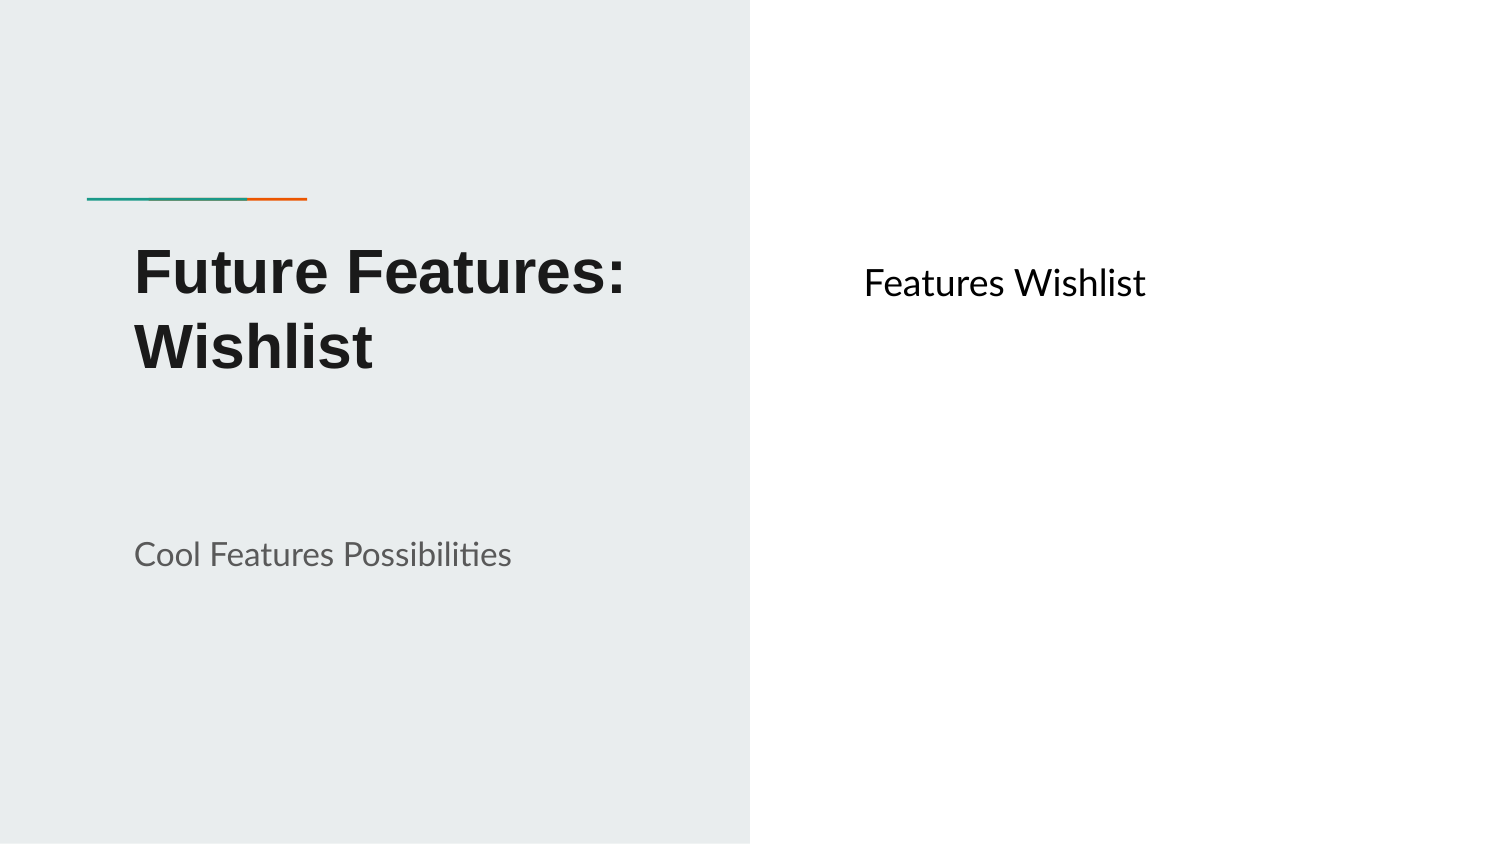

# Future Features:
Wishlist
Features Wishlist

Cool Features Possibilities